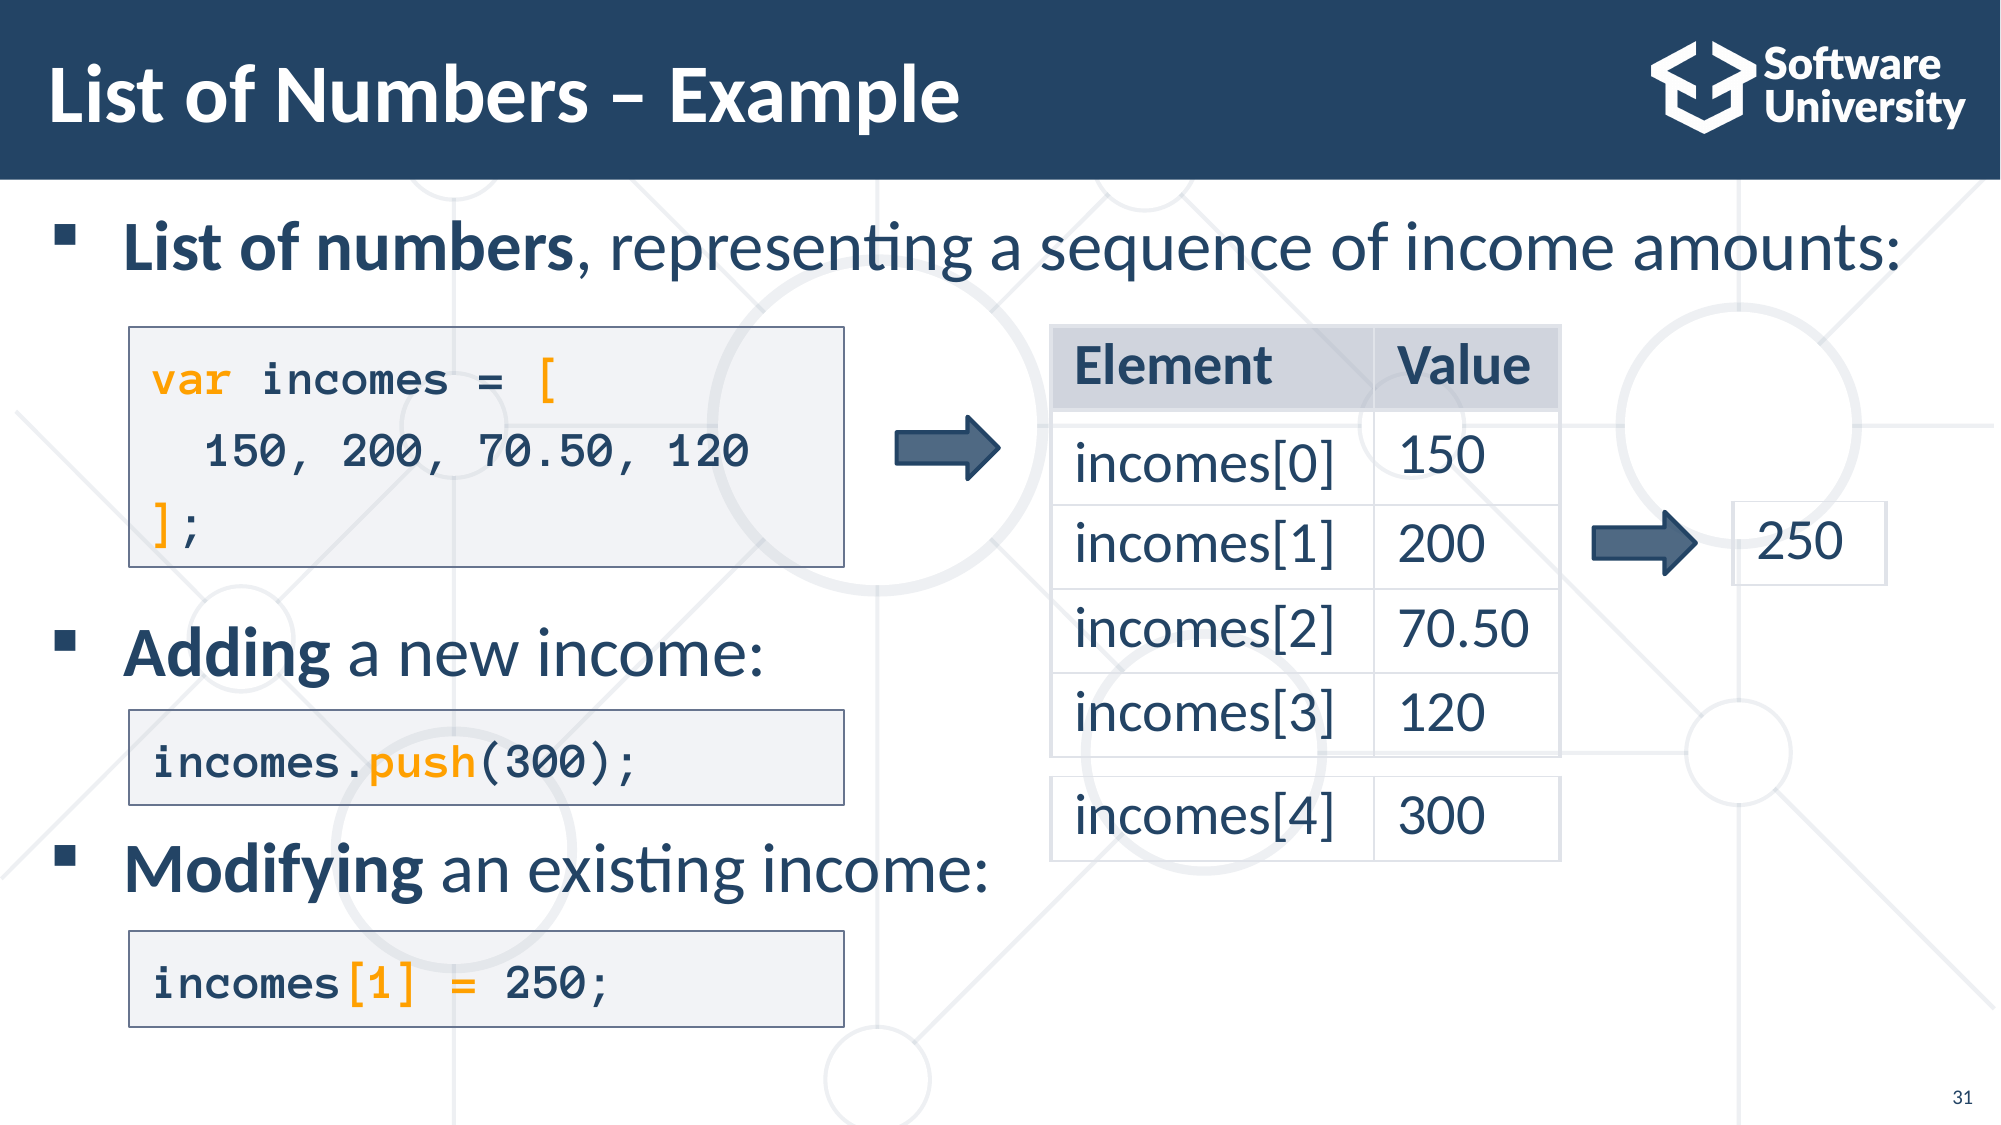

# List of Numbers – Example
List of numbers, representing a sequence of income amounts:

Adding a new income:

Modifying an existing income:
| Element | Value |
| --- | --- |
| incomes[0] | 150 |
| incomes[1] | 200 |
| incomes[2] | 70.50 |
| incomes[3] | 120 |
var incomes = [
  150, 200, 70.50, 120
];

| 250 |
| --- |

incomes.push(300);
| incomes[4] | 300 |
| --- | --- |
incomes[1] = 250;
31